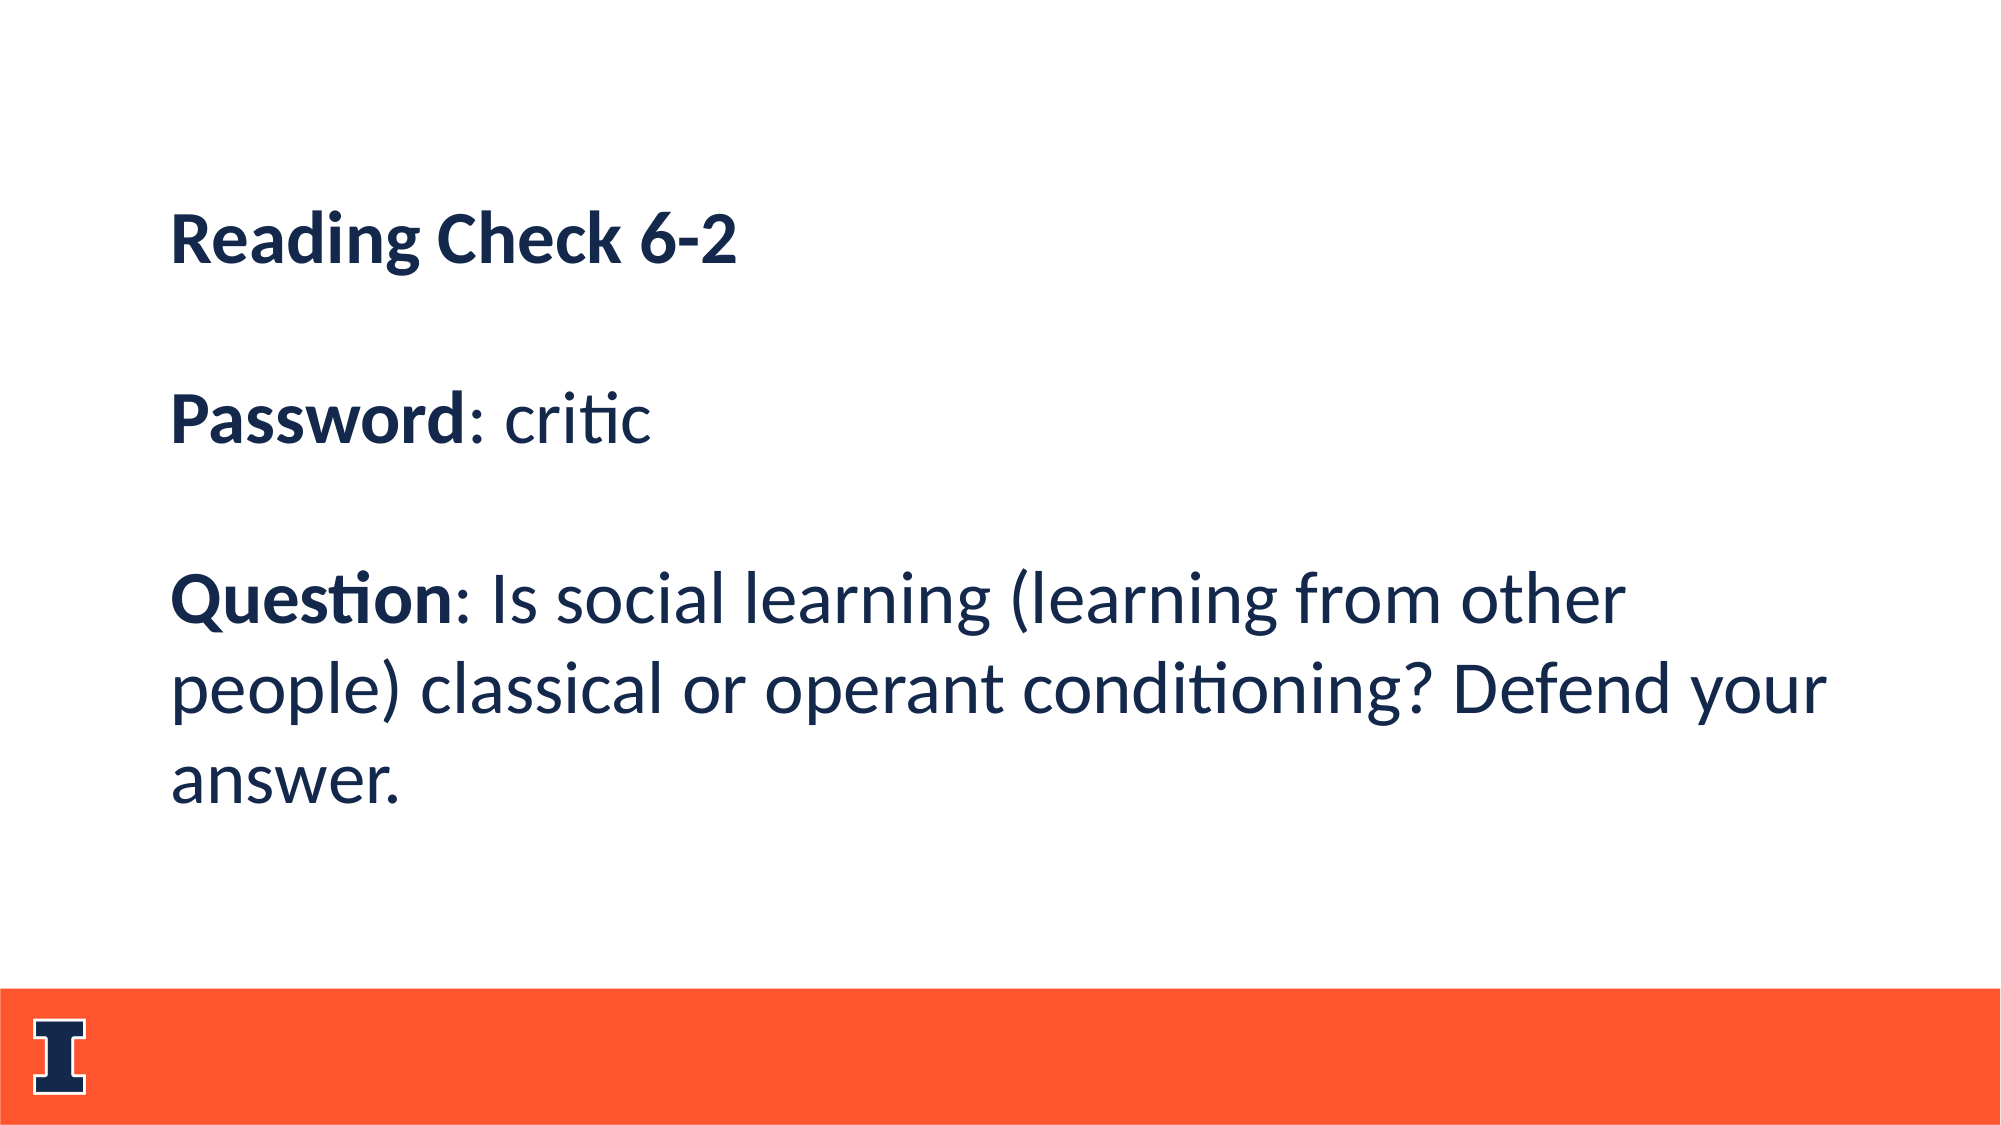

Reading Check 6-2

Password: critic

Question: Is social learning (learning from other people) classical or operant conditioning? Defend your answer.